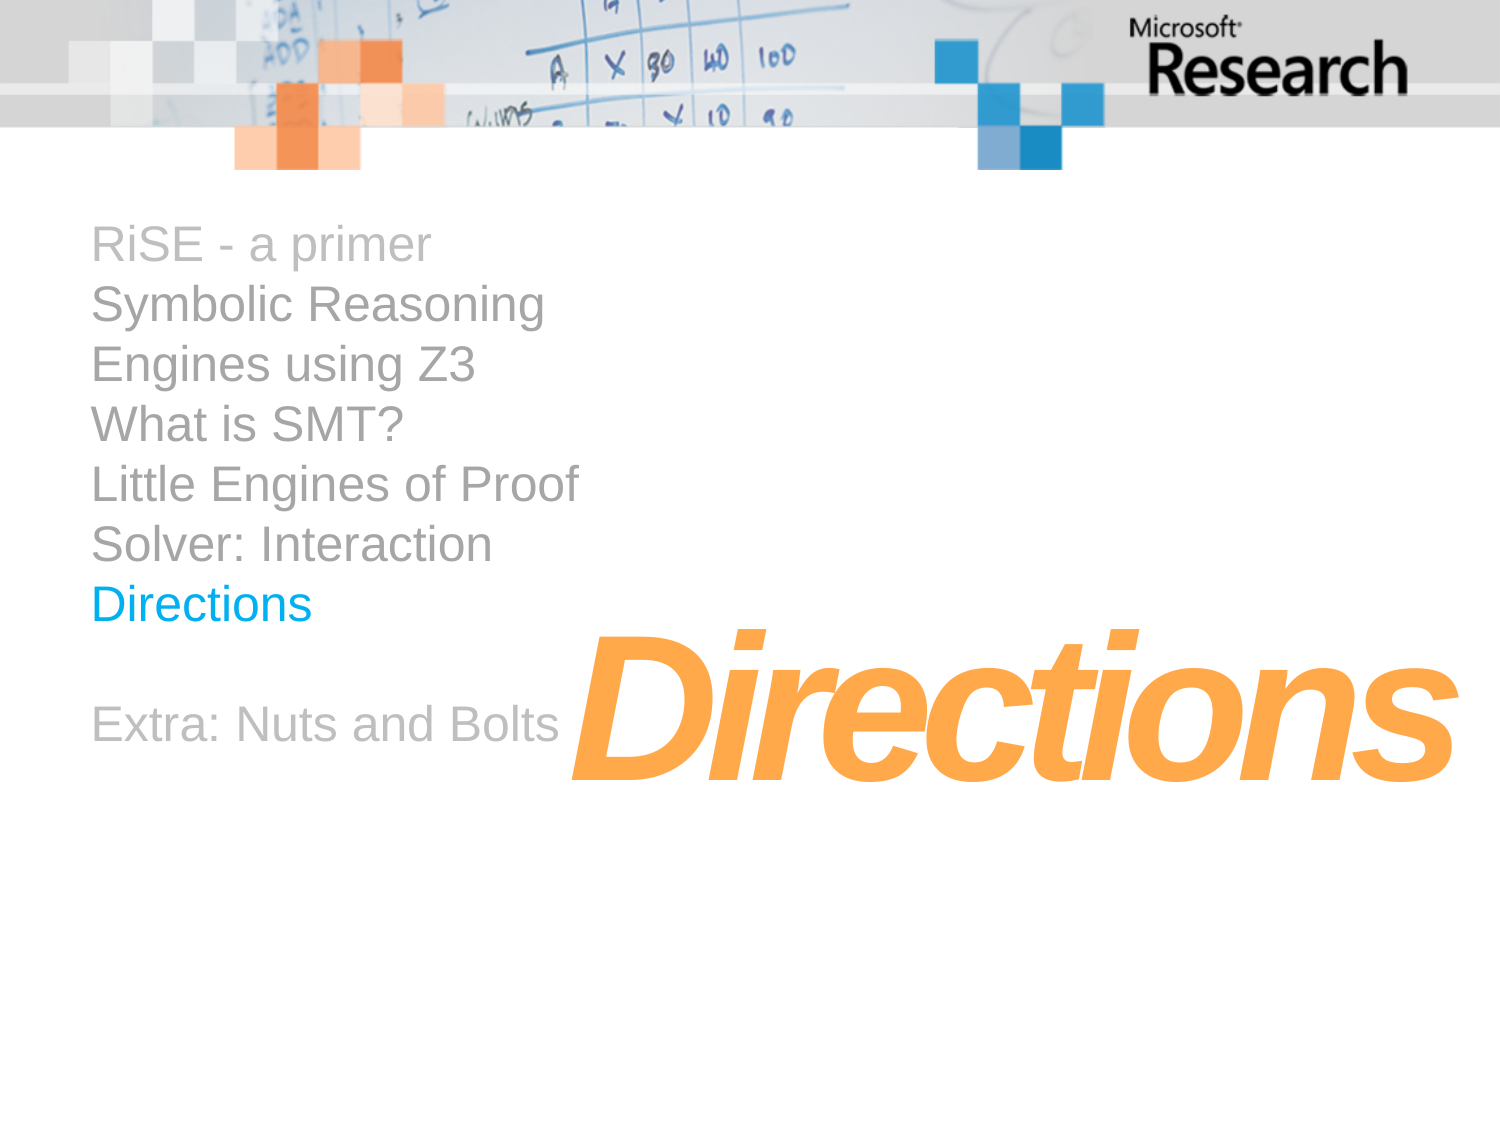

RiSE - a primer
Symbolic Reasoning
Engines using Z3
What is SMT?
Little Engines of Proof
Solver: Interaction
Directions

Extra: Nuts and Bolts
Directions